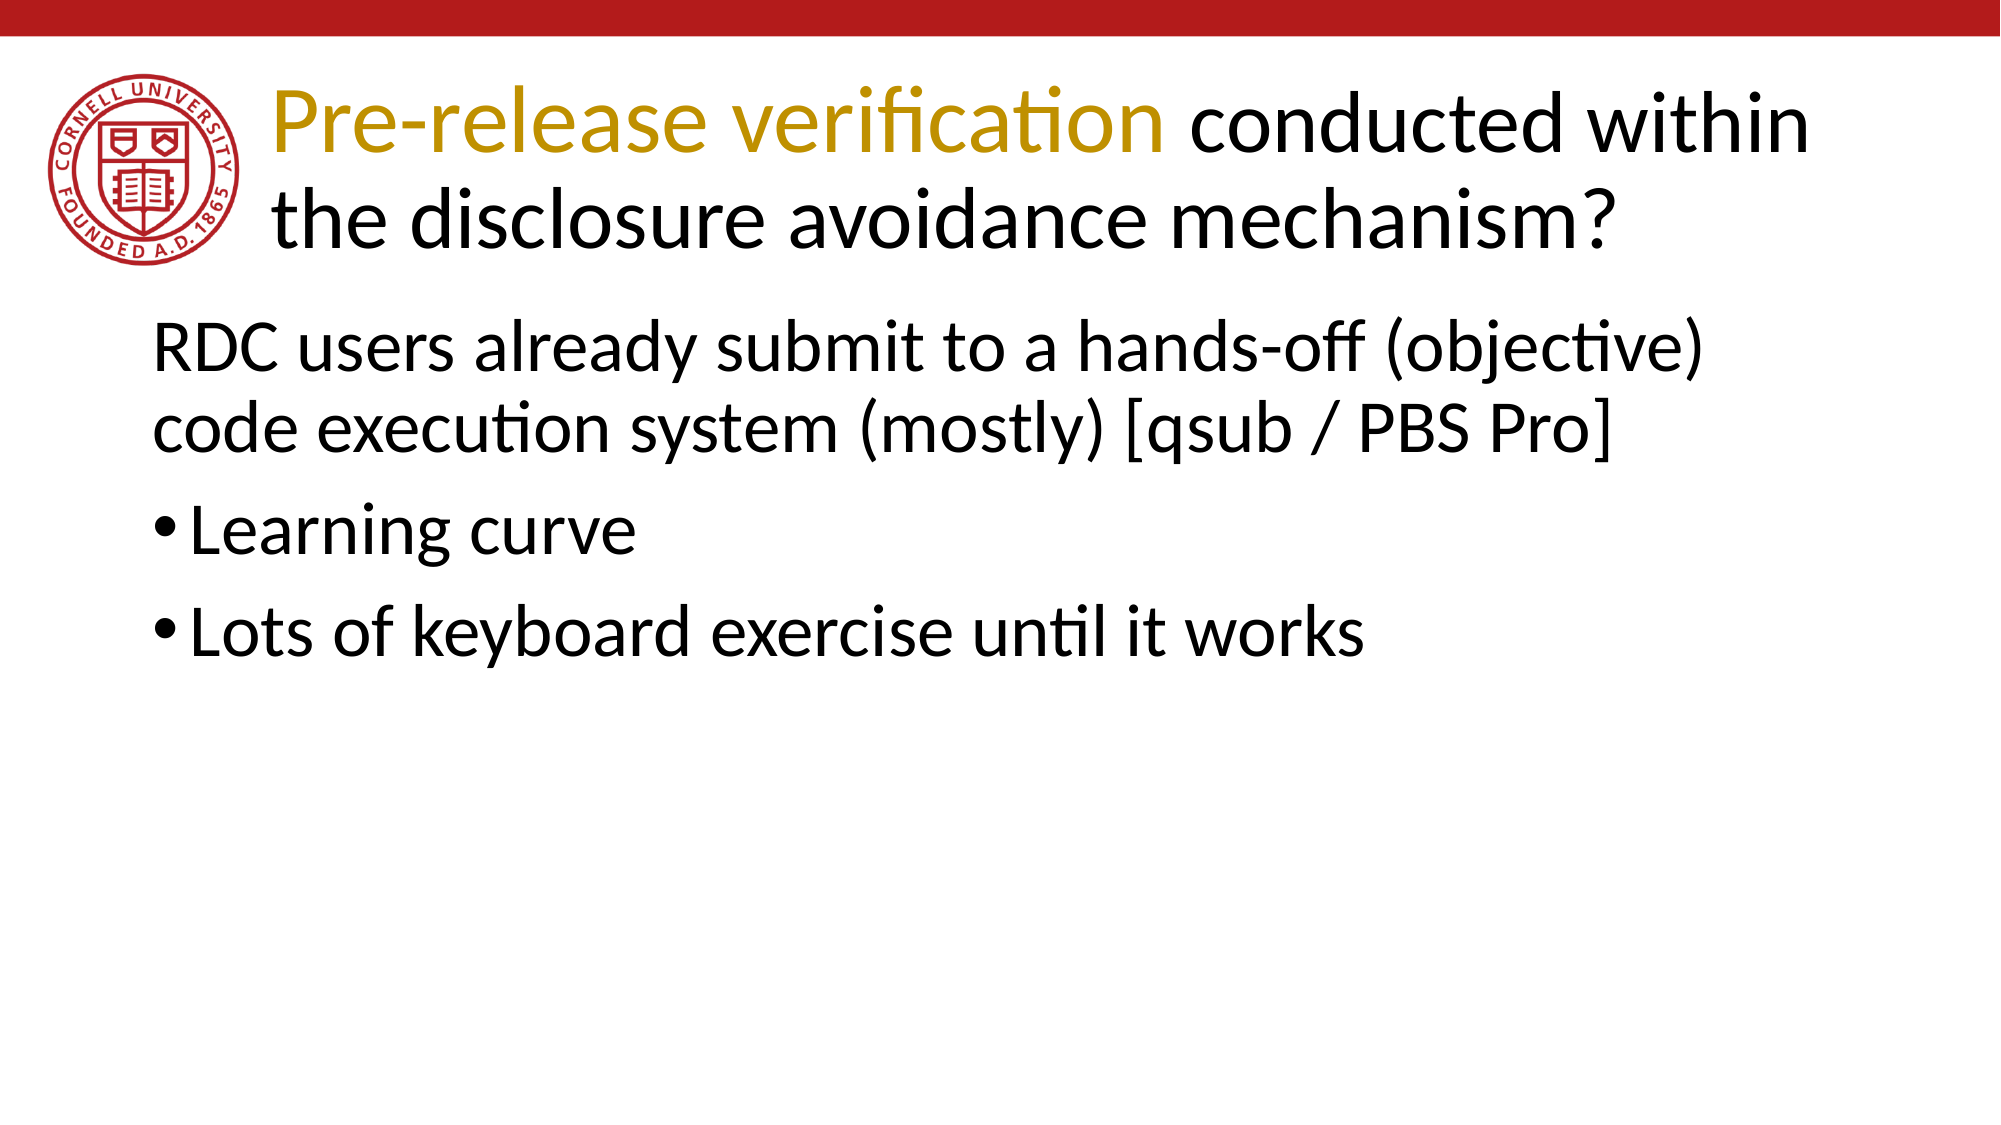

# Pre-release verification conducted within the disclosure avoidance mechanism?
RDC users already submit to a hands-off (objective) code execution system (mostly) [qsub / PBS Pro]
Learning curve
Lots of keyboard exercise until it works